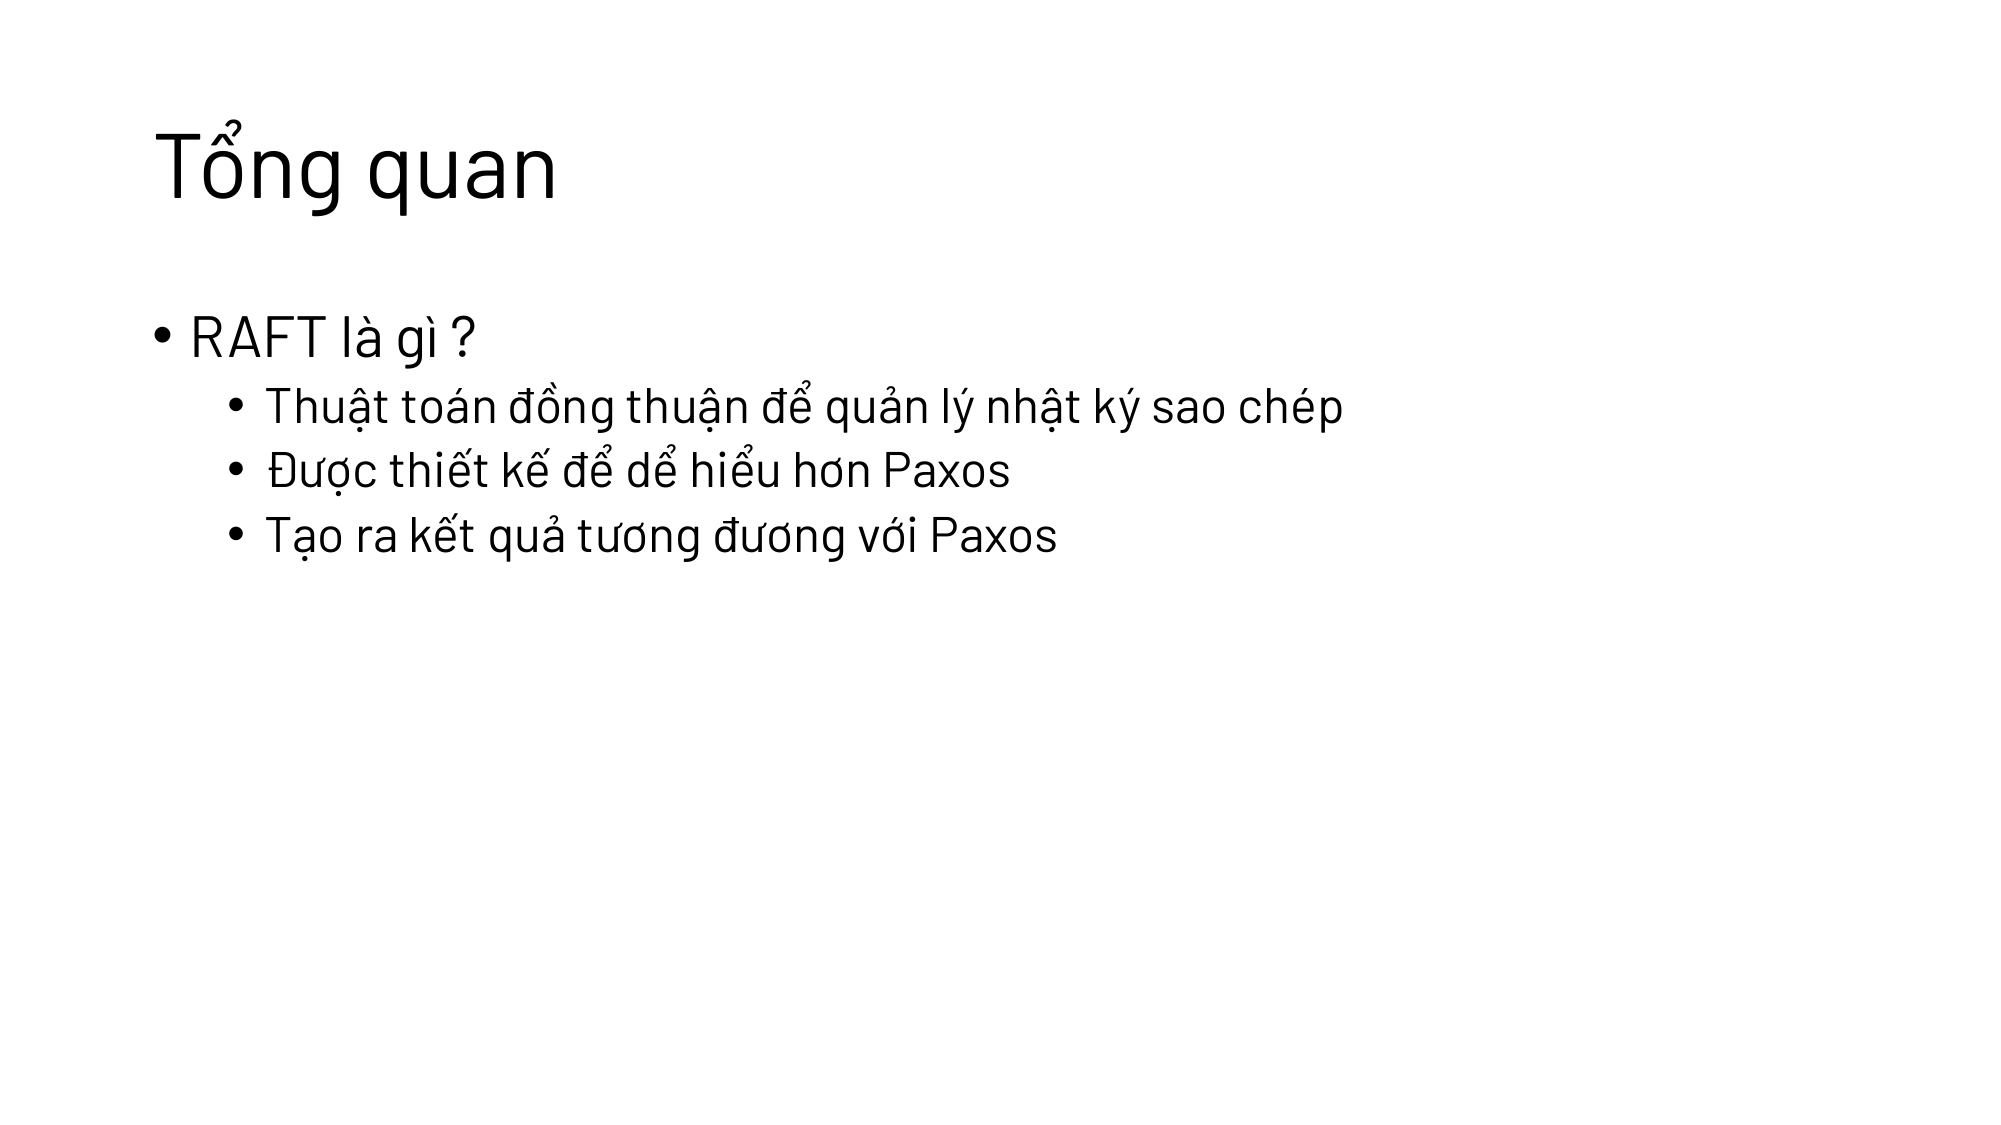

# Tổng quan
RAFT là gì ?
Thuật toán đồng thuận để quản lý nhật ký sao chép
Được thiết kế để dể hiểu hơn Paxos
Tạo ra kết quả tương đương với Paxos